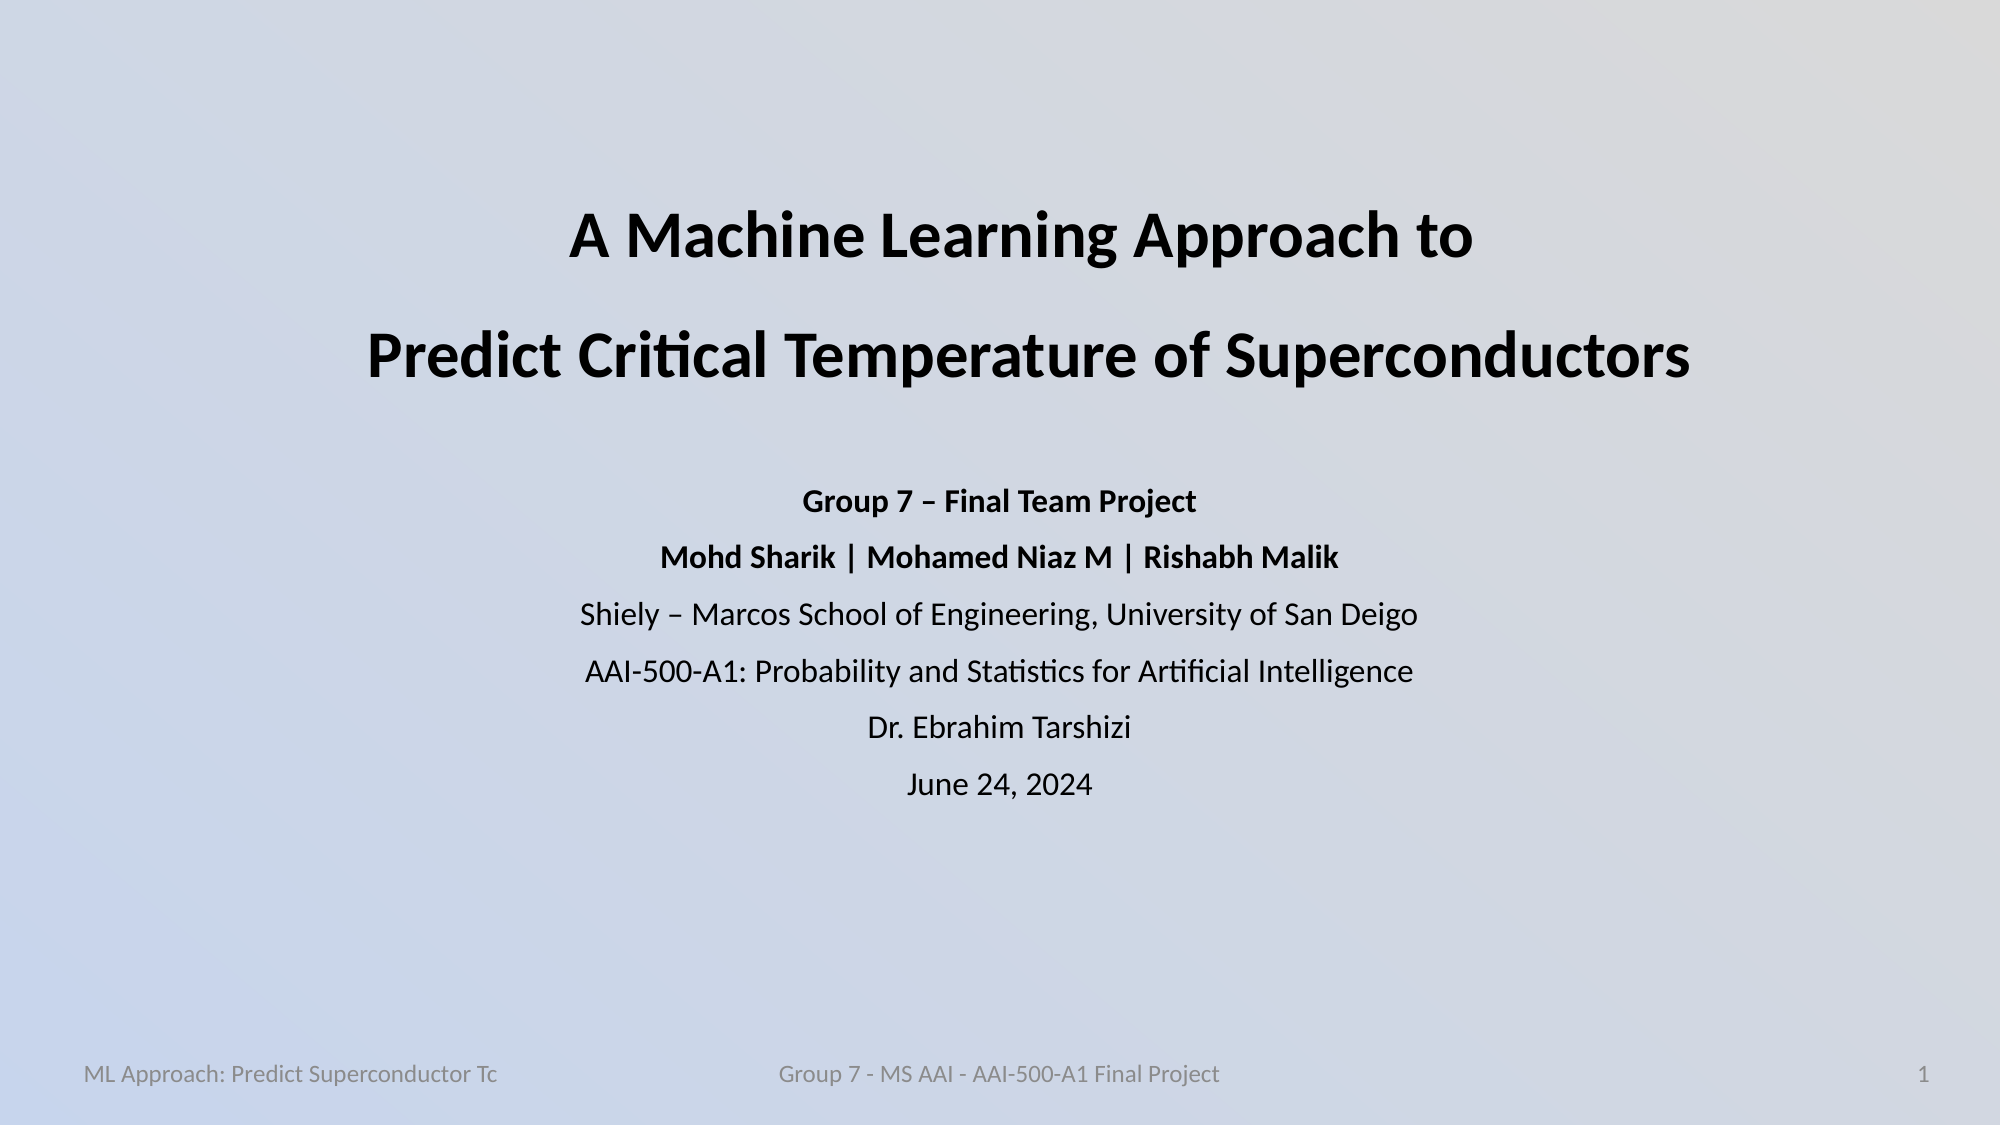

# A Machine Learning Approach to Predict Critical Temperature of Superconductors
Group 7 – Final Team Project
Mohd Sharik | Mohamed Niaz M | Rishabh Malik
Shiely – Marcos School of Engineering, University of San Deigo
AAI-500-A1: Probability and Statistics for Artificial Intelligence
Dr. Ebrahim Tarshizi
June 24, 2024
ML Approach: Predict Superconductor Tc
1
Group 7 - MS AAI - AAI-500-A1 Final Project